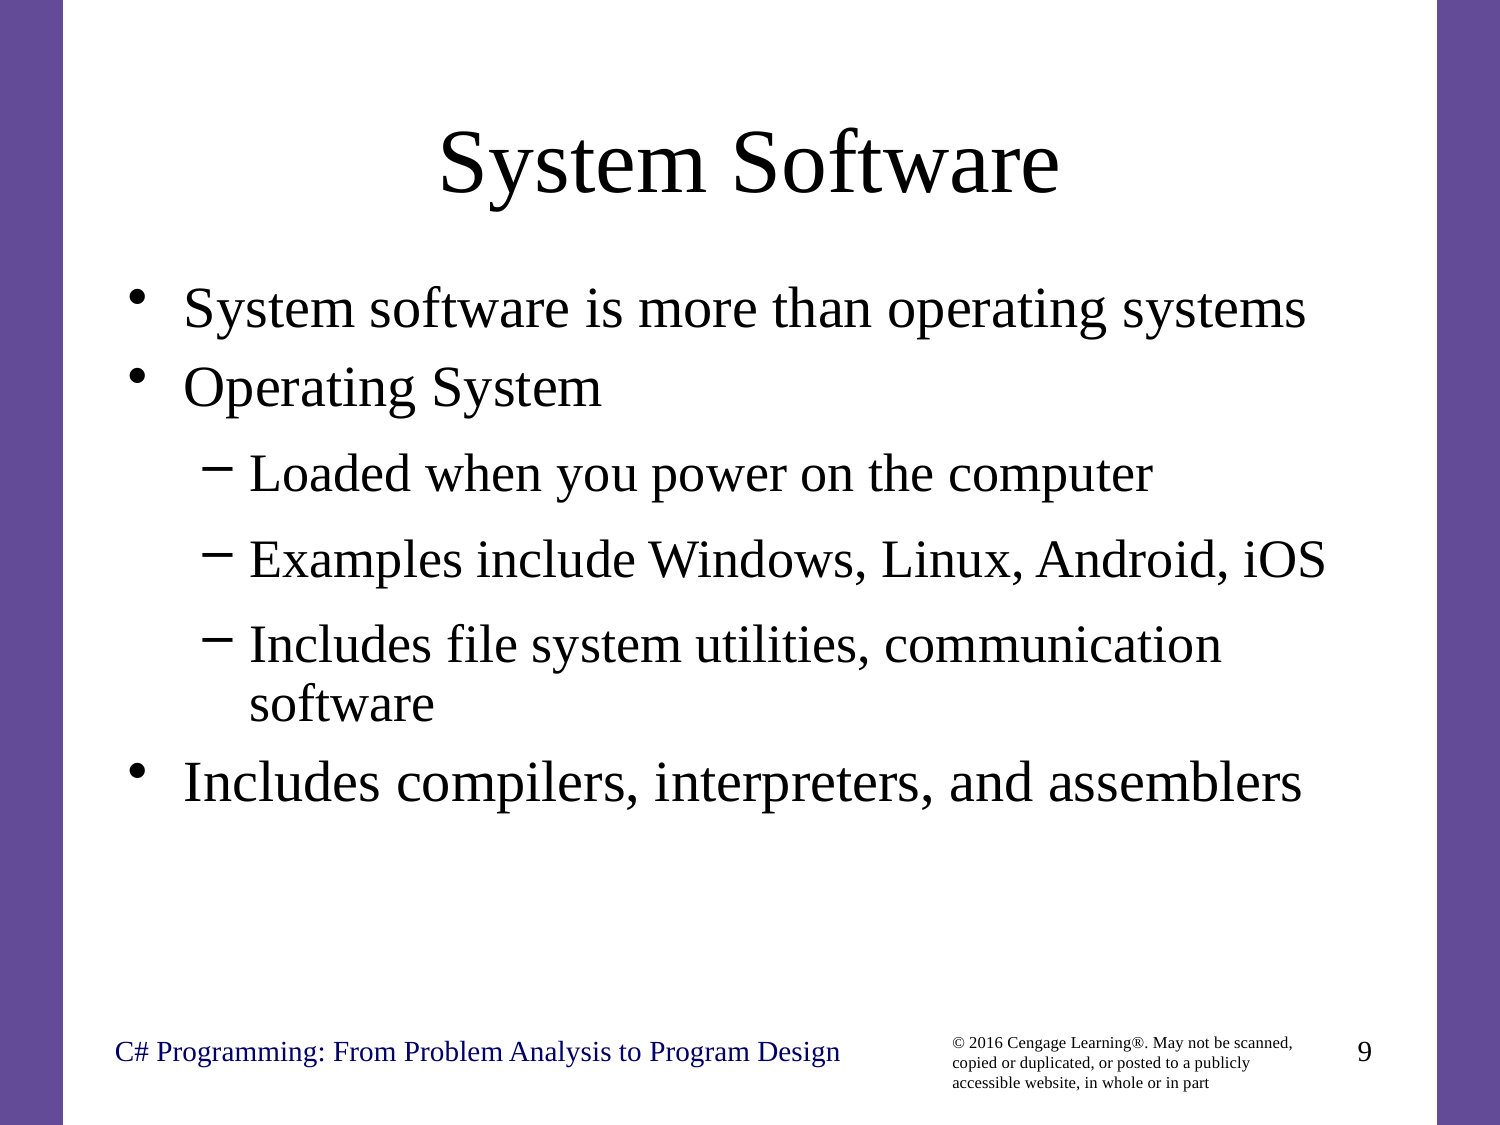

# System Software
System software is more than operating systems
Operating System
Loaded when you power on the computer
Examples include Windows, Linux, Android, iOS
Includes file system utilities, communication software
Includes compilers, interpreters, and assemblers

C# Programming: From Problem Analysis to Program Design

9